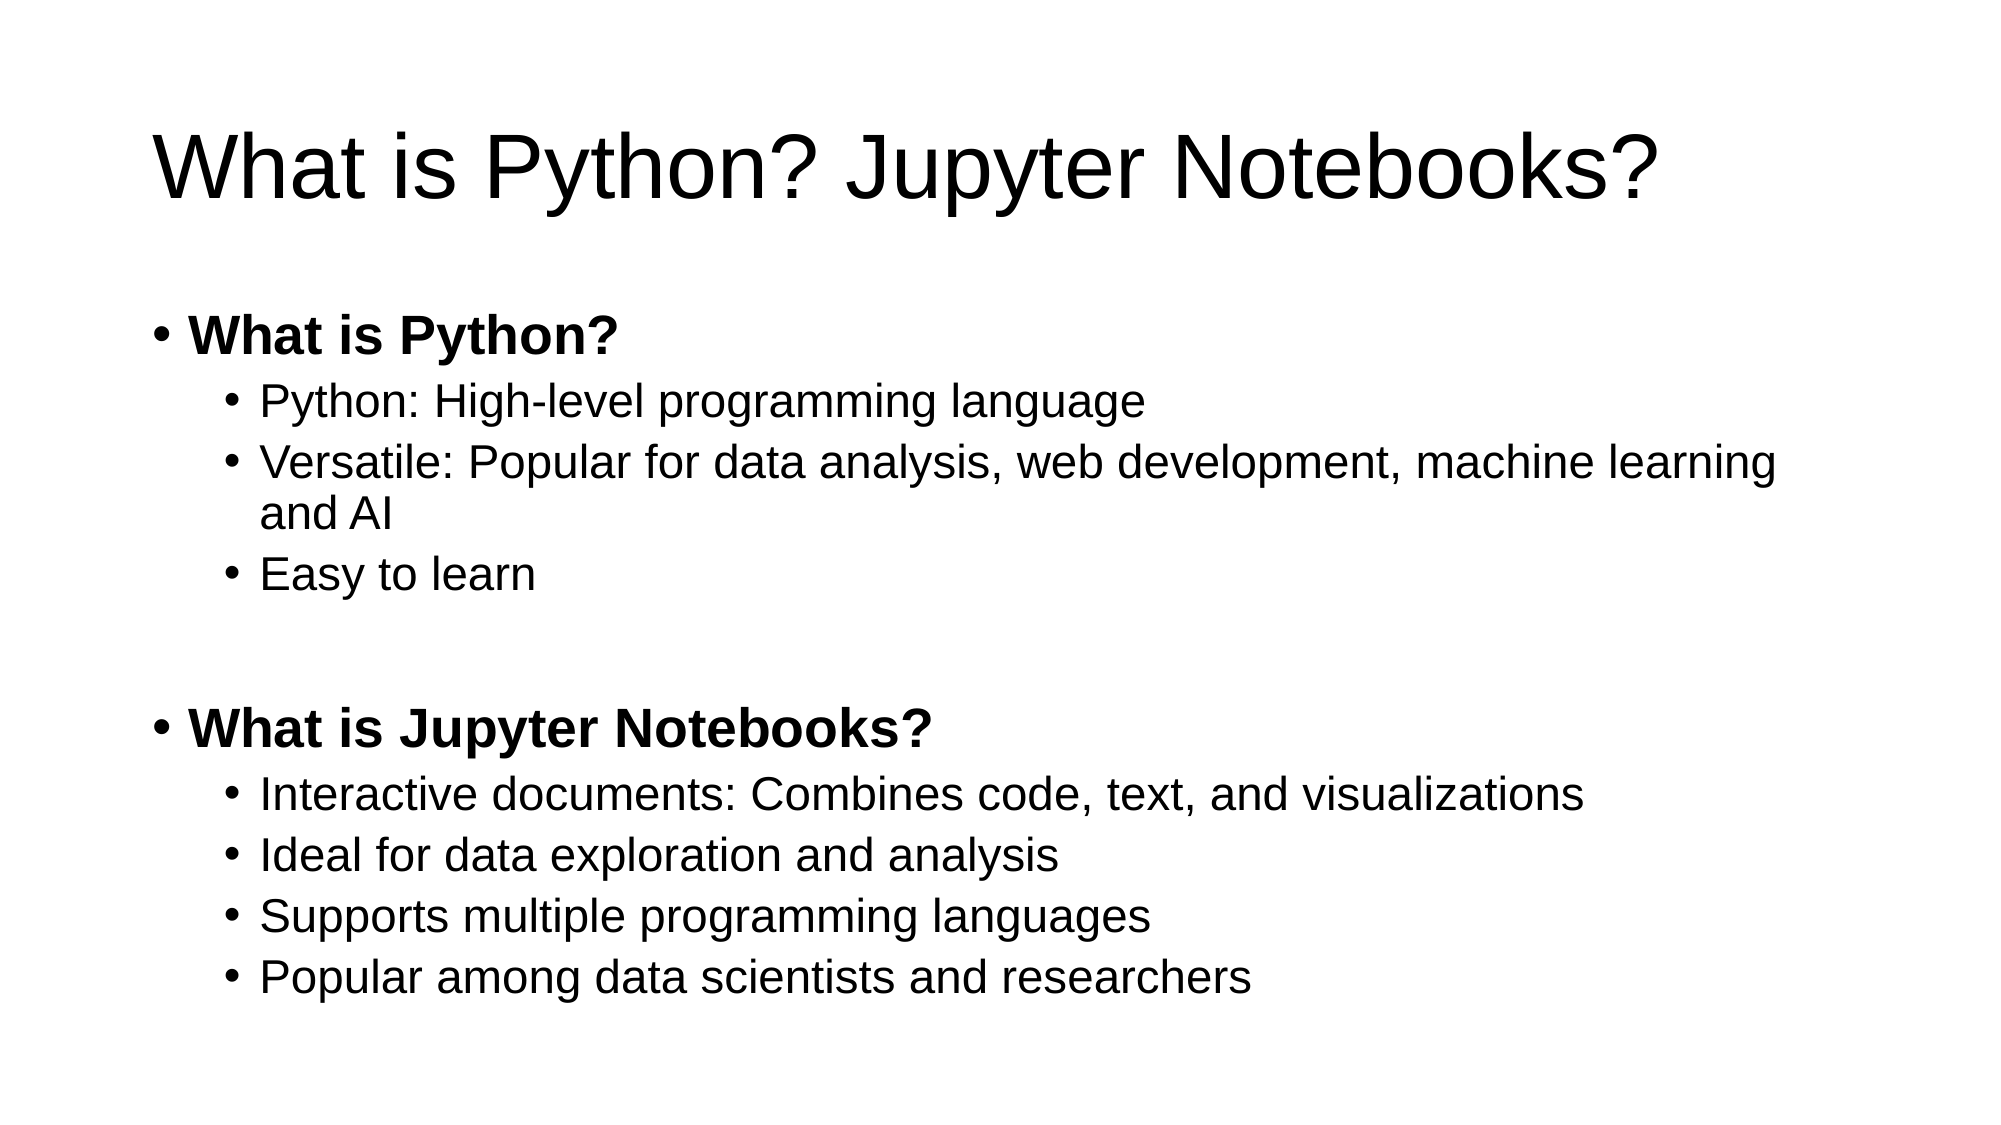

# What is Python? Jupyter Notebooks?
What is Python?
Python: High-level programming language
Versatile: Popular for data analysis, web development, machine learning and AI
Easy to learn

What is Jupyter Notebooks?
Interactive documents: Combines code, text, and visualizations
Ideal for data exploration and analysis
Supports multiple programming languages
Popular among data scientists and researchers